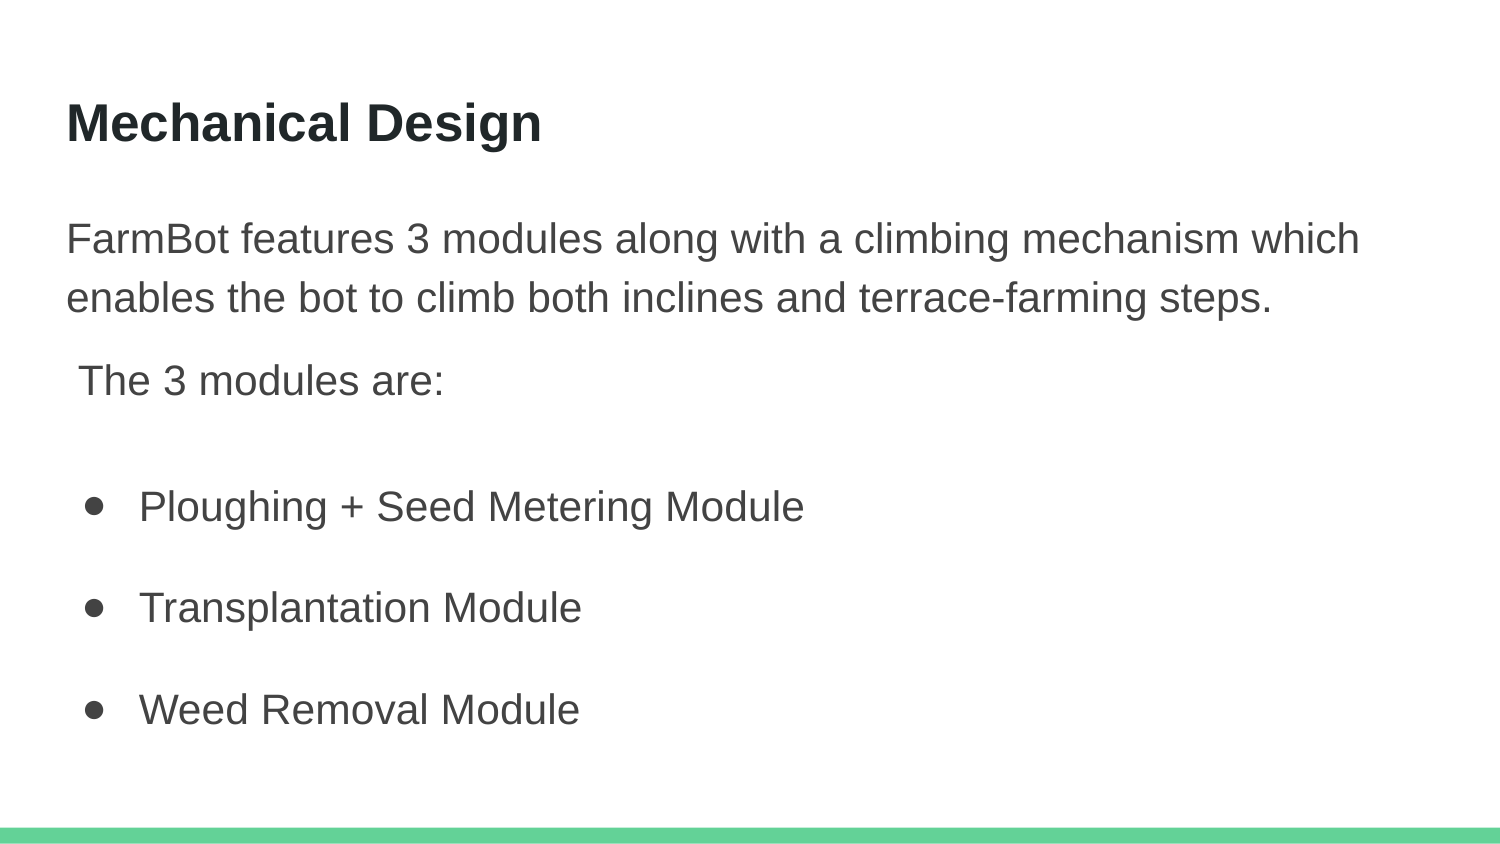

# Mechanical Design
FarmBot features 3 modules along with a climbing mechanism which enables the bot to climb both inclines and terrace-farming steps.
 The 3 modules are:
Ploughing + Seed Metering Module
Transplantation Module
Weed Removal Module